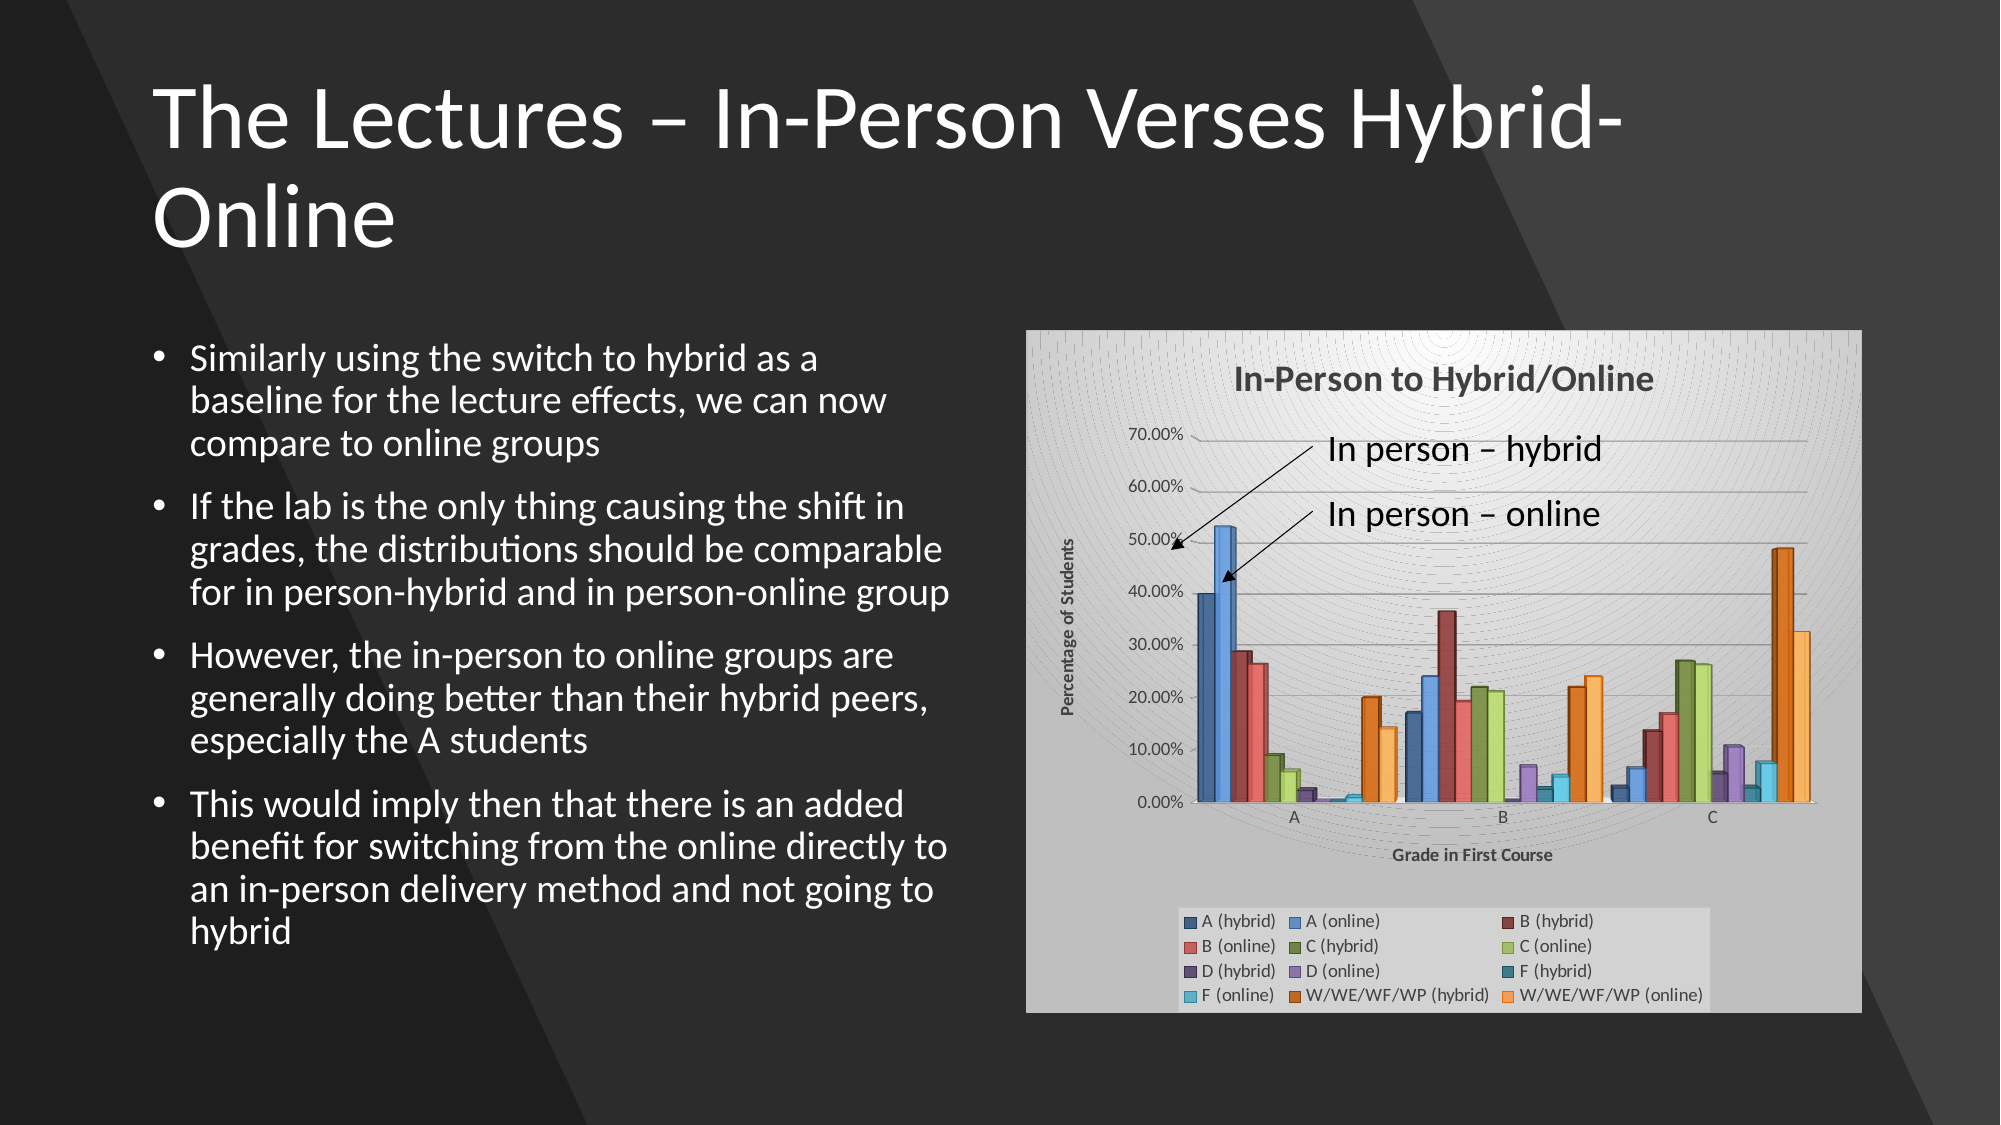

# The Lectures – In-Person Verses Hybrid-Online
Similarly using the switch to hybrid as a baseline for the lecture effects, we can now compare to online groups
If the lab is the only thing causing the shift in grades, the distributions should be comparable for in person-hybrid and in person-online group
However, the in-person to online groups are generally doing better than their hybrid peers, especially the A students
This would imply then that there is an added benefit for switching from the online directly to an in-person delivery method and not going to hybrid

[unsupported chart]

In person – hybrid
In person – online